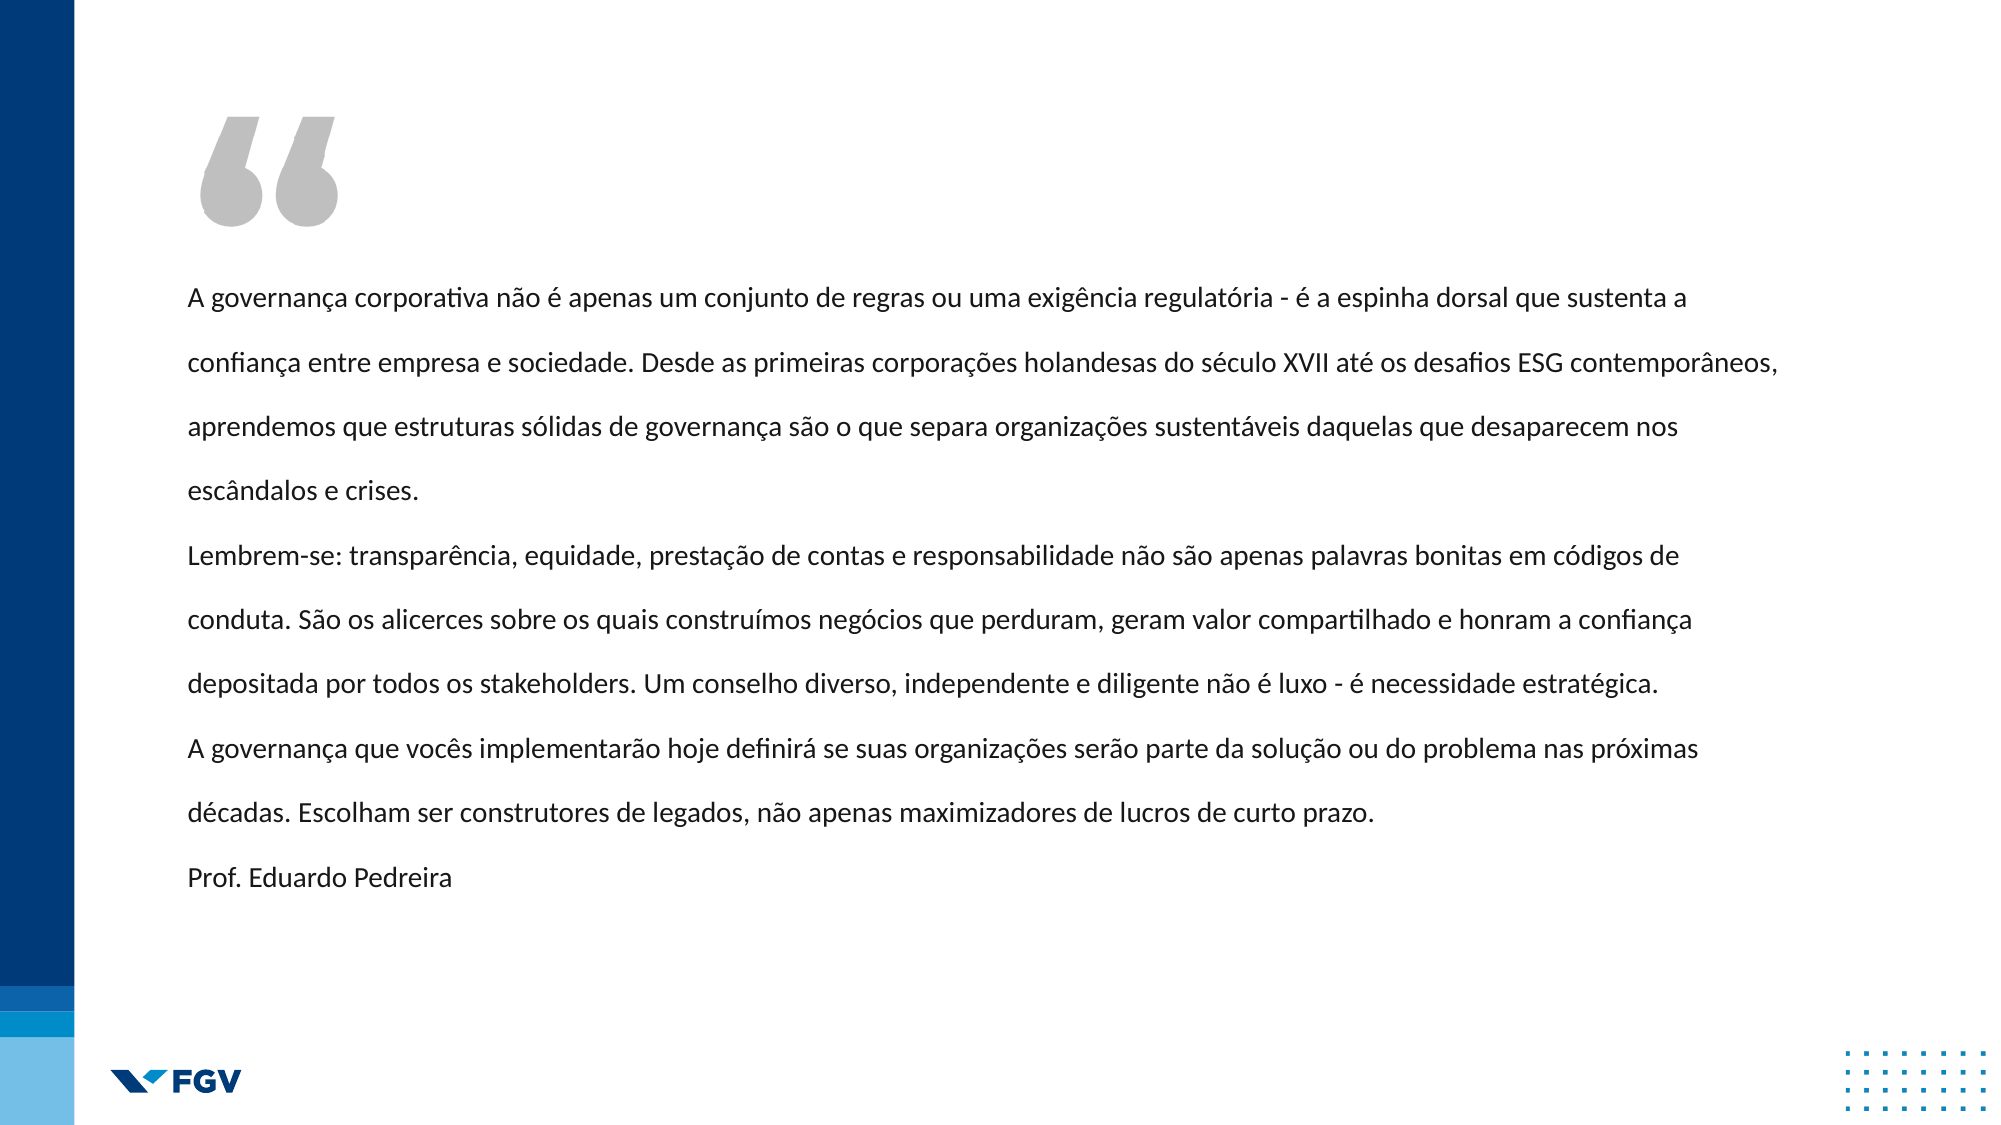

A governança corporativa não é apenas um conjunto de regras ou uma exigência regulatória - é a espinha dorsal que sustenta a confiança entre empresa e sociedade. Desde as primeiras corporações holandesas do século XVII até os desafios ESG contemporâneos, aprendemos que estruturas sólidas de governança são o que separa organizações sustentáveis daquelas que desaparecem nos escândalos e crises.
Lembrem-se: transparência, equidade, prestação de contas e responsabilidade não são apenas palavras bonitas em códigos de conduta. São os alicerces sobre os quais construímos negócios que perduram, geram valor compartilhado e honram a confiança depositada por todos os stakeholders. Um conselho diverso, independente e diligente não é luxo - é necessidade estratégica.
A governança que vocês implementarão hoje definirá se suas organizações serão parte da solução ou do problema nas próximas décadas. Escolham ser construtores de legados, não apenas maximizadores de lucros de curto prazo.
Prof. Eduardo Pedreira